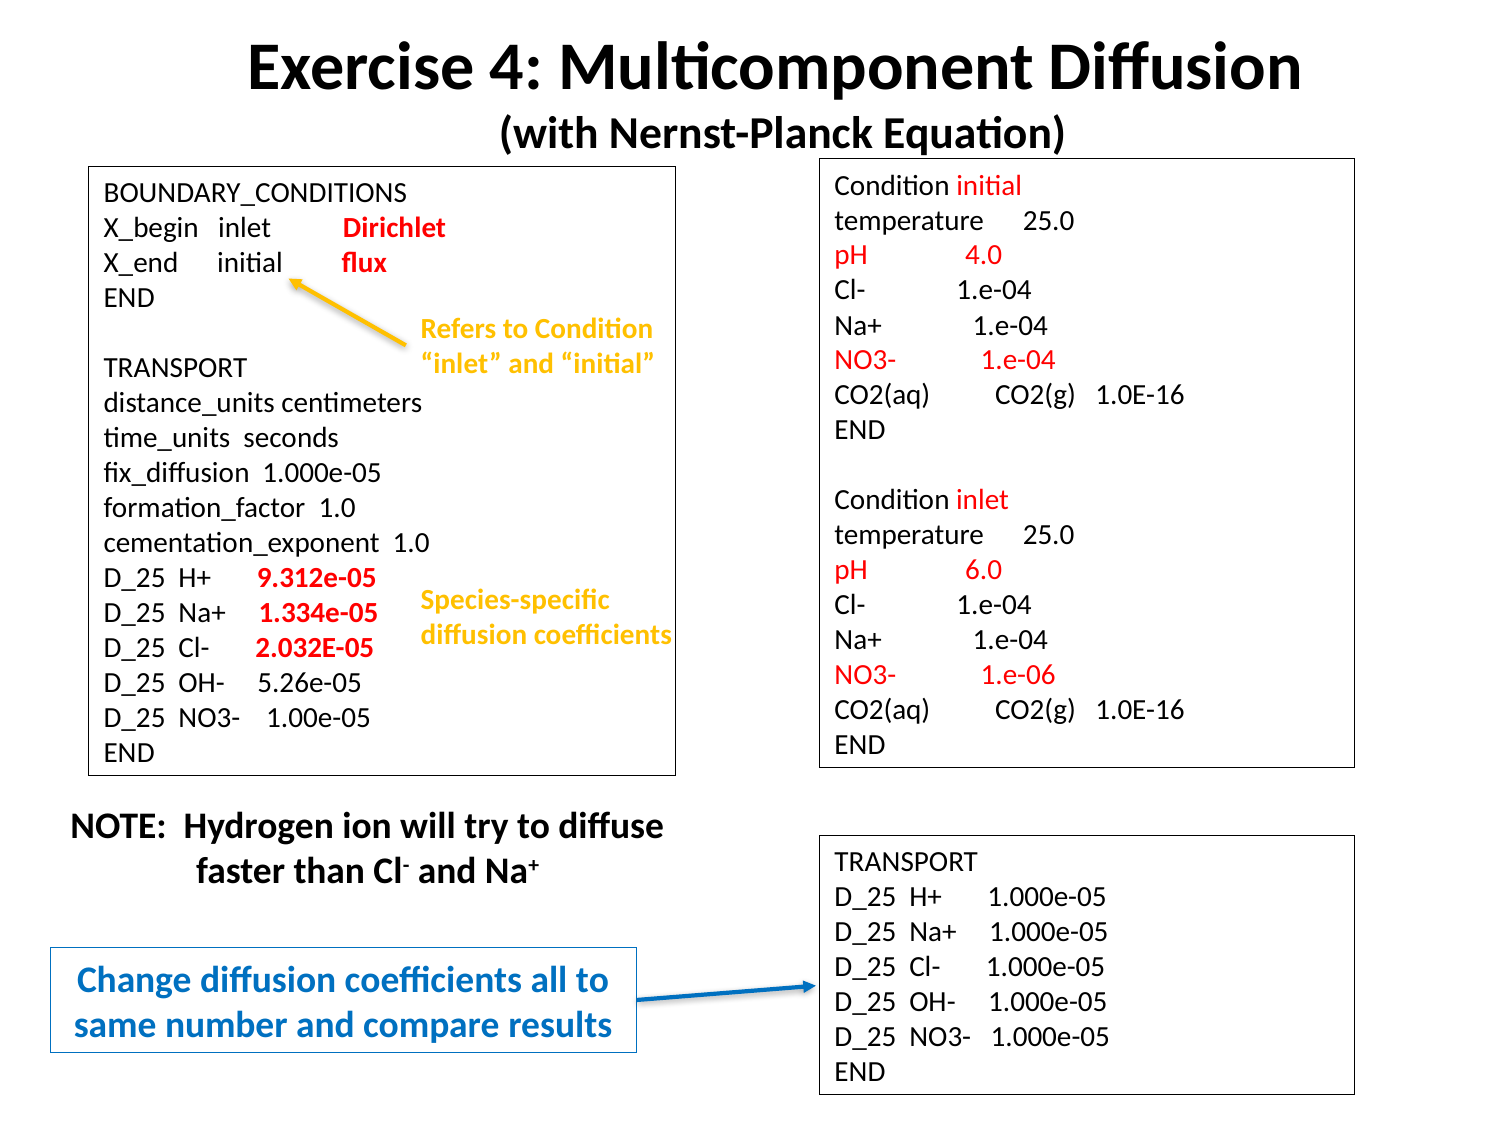

Exercise 4: Multicomponent Diffusion
(with Nernst-Planck Equation)
Condition initial
temperature      25.0
pH               4.0
Cl-              1.e-04
Na+              1.e-04
NO3-             1.e-04
CO2(aq)          CO2(g)   1.0E-16
END

Condition inlet
temperature      25.0
pH               6.0
Cl-              1.e-04
Na+              1.e-04
NO3-             1.e-06
CO2(aq)          CO2(g)   1.0E-16
END
BOUNDARY_CONDITIONS
X_begin   inlet           Dirichlet
X_end      initial         flux
END

TRANSPORT
distance_units centimeters
time_units  seconds
fix_diffusion  1.000e-05
formation_factor  1.0
cementation_exponent  1.0
D_25  H+       9.312e-05
D_25  Na+     1.334e-05
D_25  Cl-       2.032E-05
D_25  OH-     5.26e-05
D_25  NO3-    1.00e-05
END
Refers to Condition “inlet” and “initial”
Species-specific diffusion coefficients
NOTE:  Hydrogen ion will try to diffuse faster than Cl- and Na+
TRANSPORT
D_25  H+       1.000e-05
D_25  Na+     1.000e-05
D_25  Cl-       1.000e-05
D_25  OH-     1.000e-05
D_25  NO3-   1.000e-05
END
Change diffusion coefficients all to same number and compare results